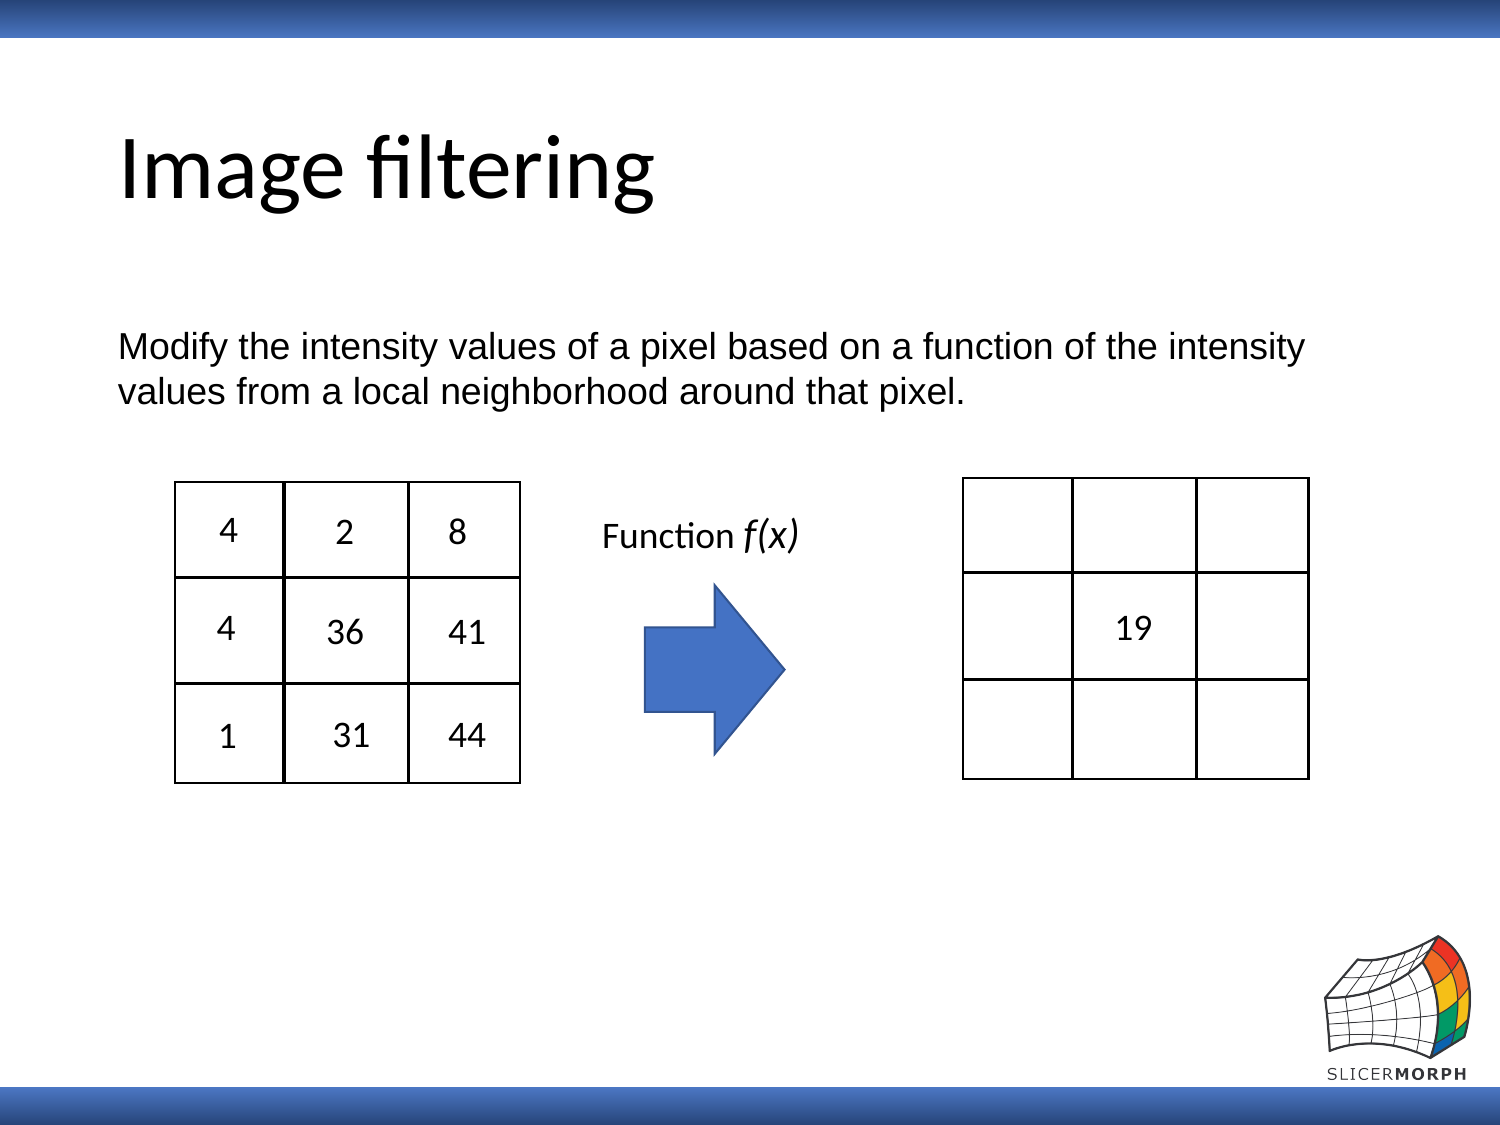

# Image filtering
Modify the intensity values of a pixel based on a function of the intensity values from a local neighborhood around that pixel.

4
2
8
Function f(x)
19
4
41

36
31
44
1